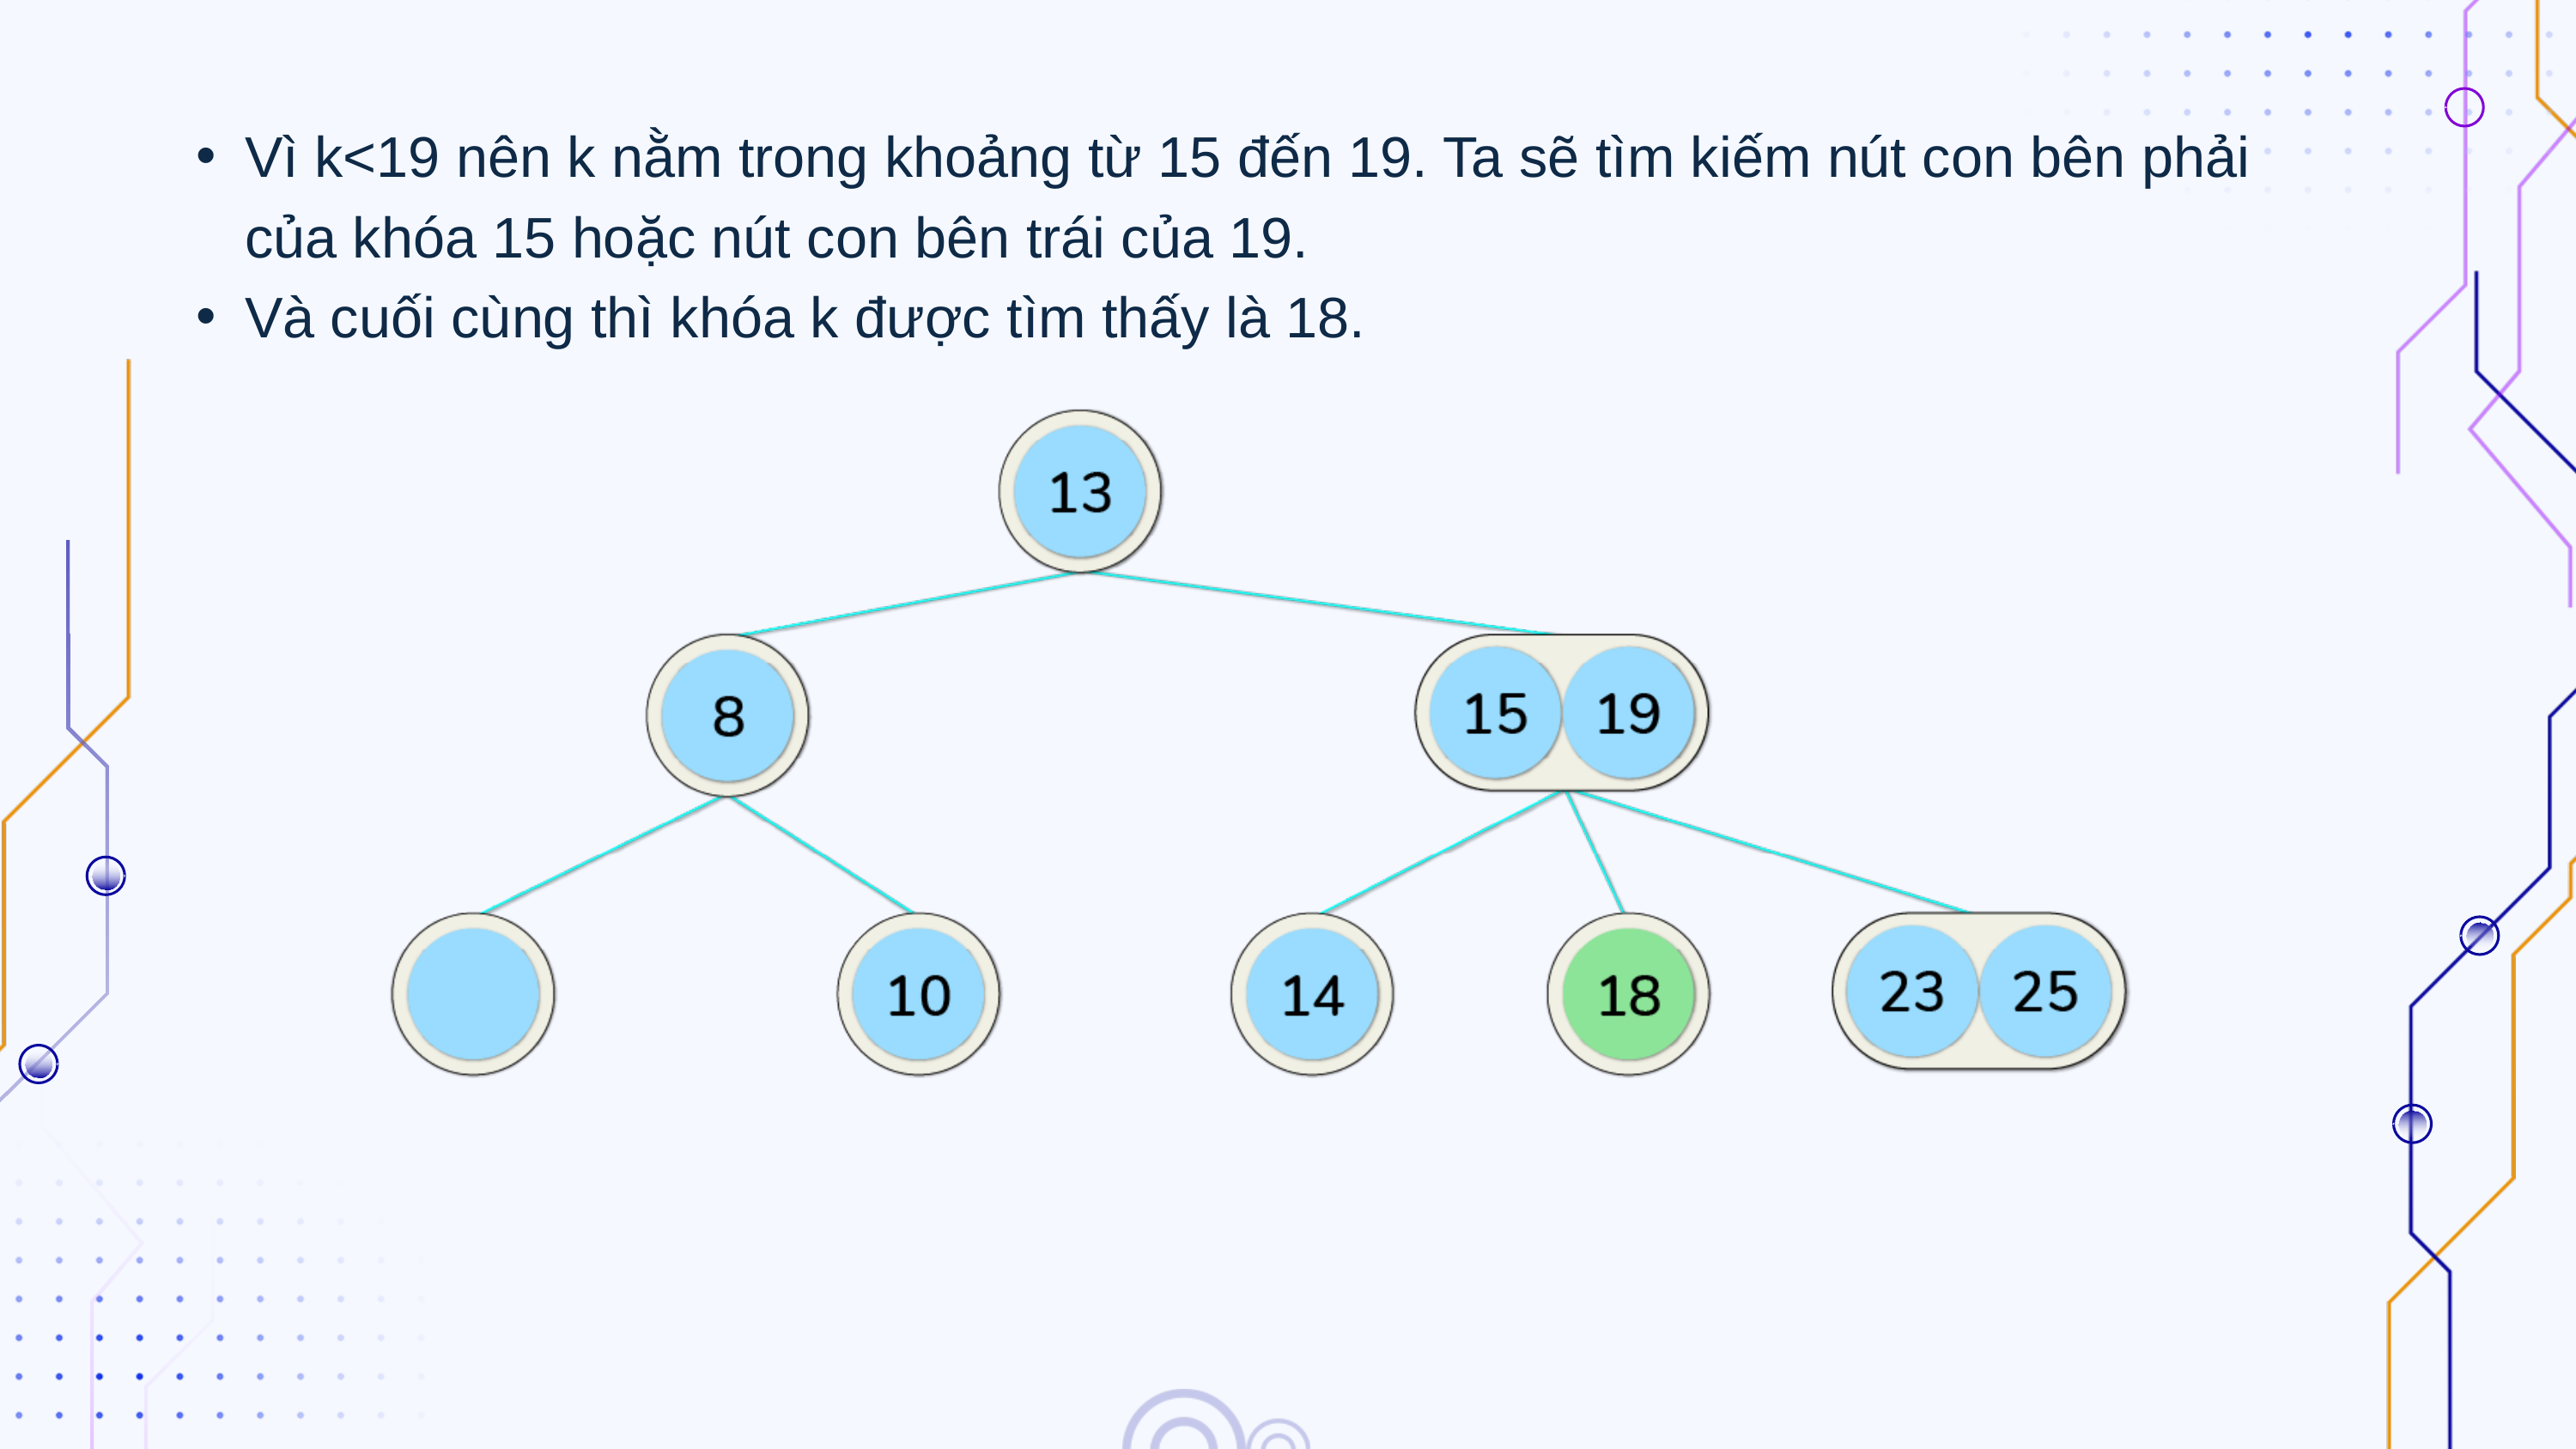

Vì k<19 nên k nằm trong khoảng từ 15 đến 19. Ta sẽ tìm kiếm nút con bên phải của khóa 15 hoặc nút con bên trái của 19.
Và cuối cùng thì khóa k được tìm thấy là 18.